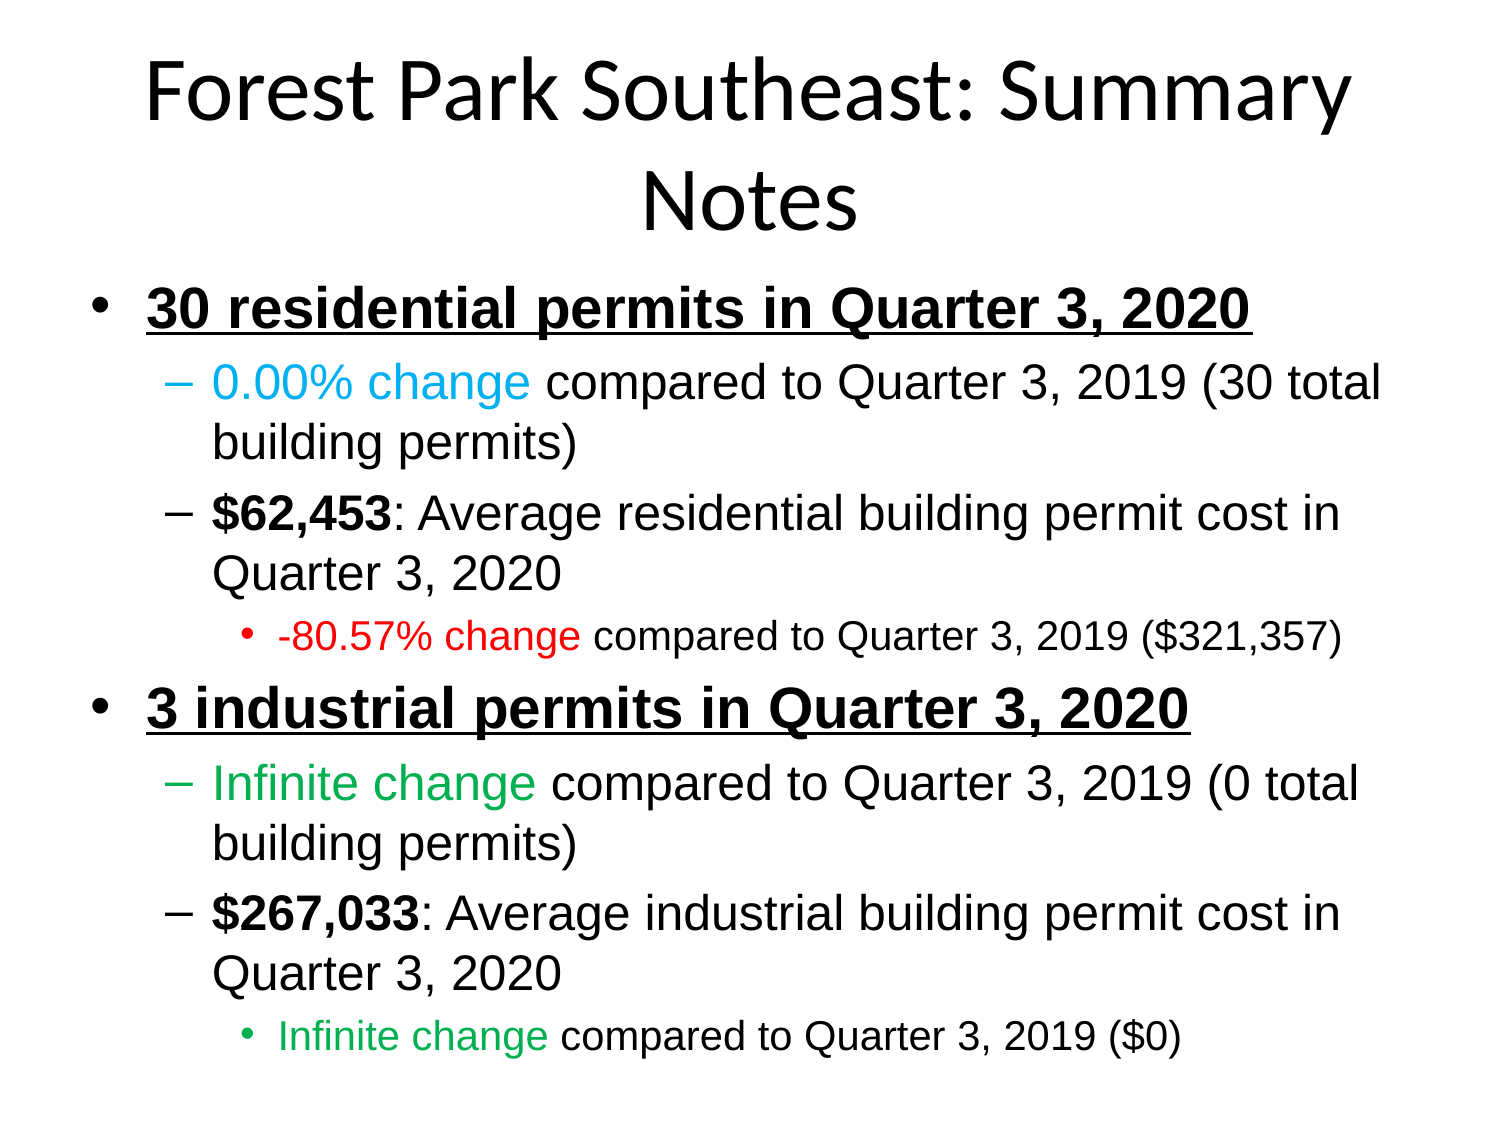

# Forest Park Southeast: Summary Notes
30 residential permits in Quarter 3, 2020
0.00% change compared to Quarter 3, 2019 (30 total building permits)
$62,453: Average residential building permit cost in Quarter 3, 2020
-80.57% change compared to Quarter 3, 2019 ($321,357)
3 industrial permits in Quarter 3, 2020
Infinite change compared to Quarter 3, 2019 (0 total building permits)
$267,033: Average industrial building permit cost in Quarter 3, 2020
Infinite change compared to Quarter 3, 2019 ($0)